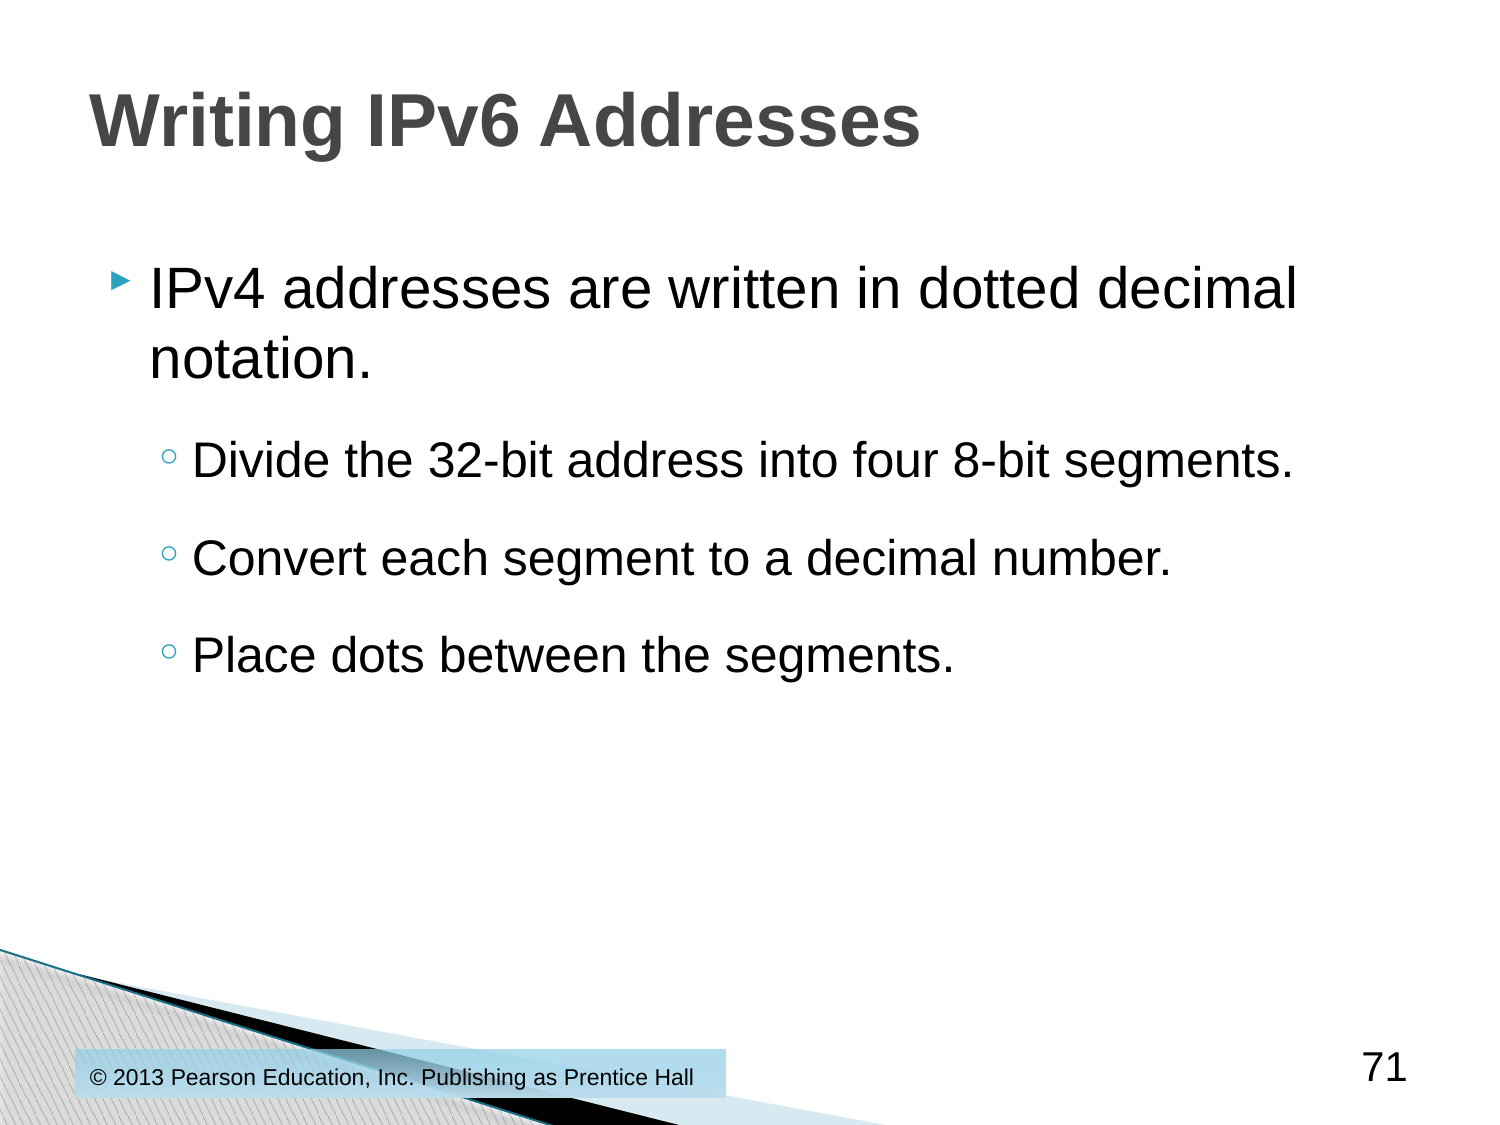

# Writing IPv6 Addresses
IPv4 addresses are written in dotted decimal notation.
Divide the 32-bit address into four 8-bit segments.
Convert each segment to a decimal number.
Place dots between the segments.
71
© 2013 Pearson Education, Inc. Publishing as Prentice Hall